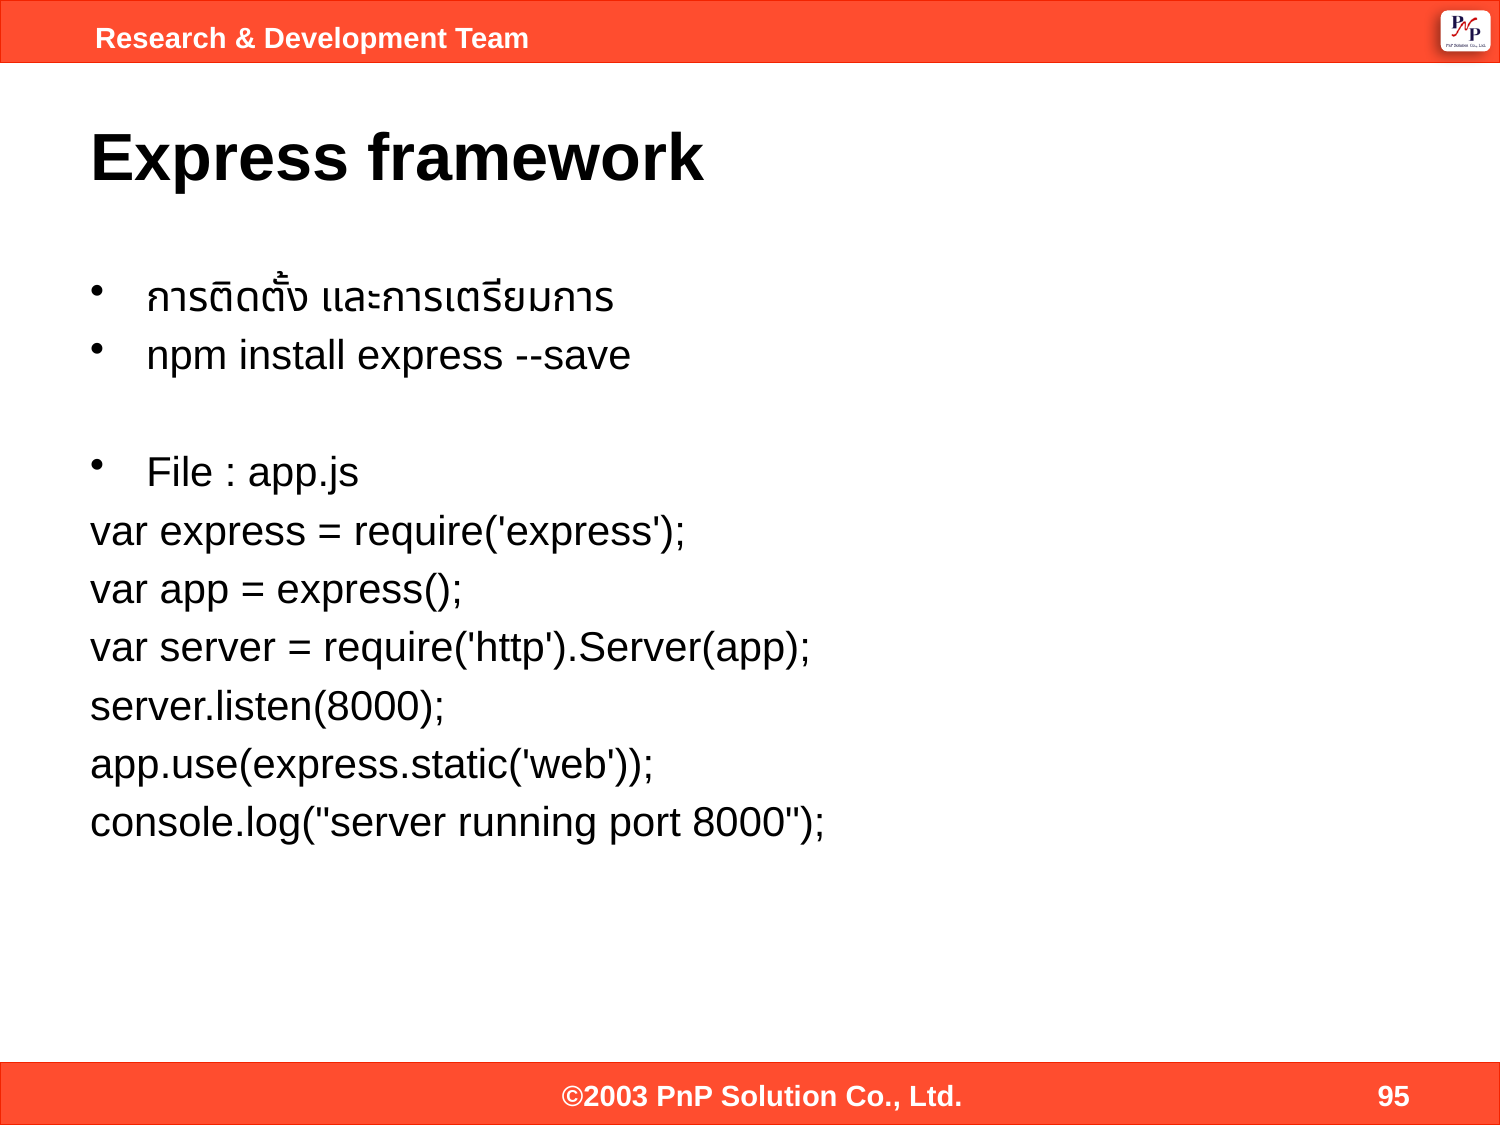

# Express framework
การติดตั้ง และการเตรียมการ
npm install express --save

File : app.js
var express = require('express');
var app = express();
var server = require('http').Server(app);
server.listen(8000);
app.use(express.static('web'));
console.log("server running port 8000");

©2003 PnP Solution Co., Ltd.
95